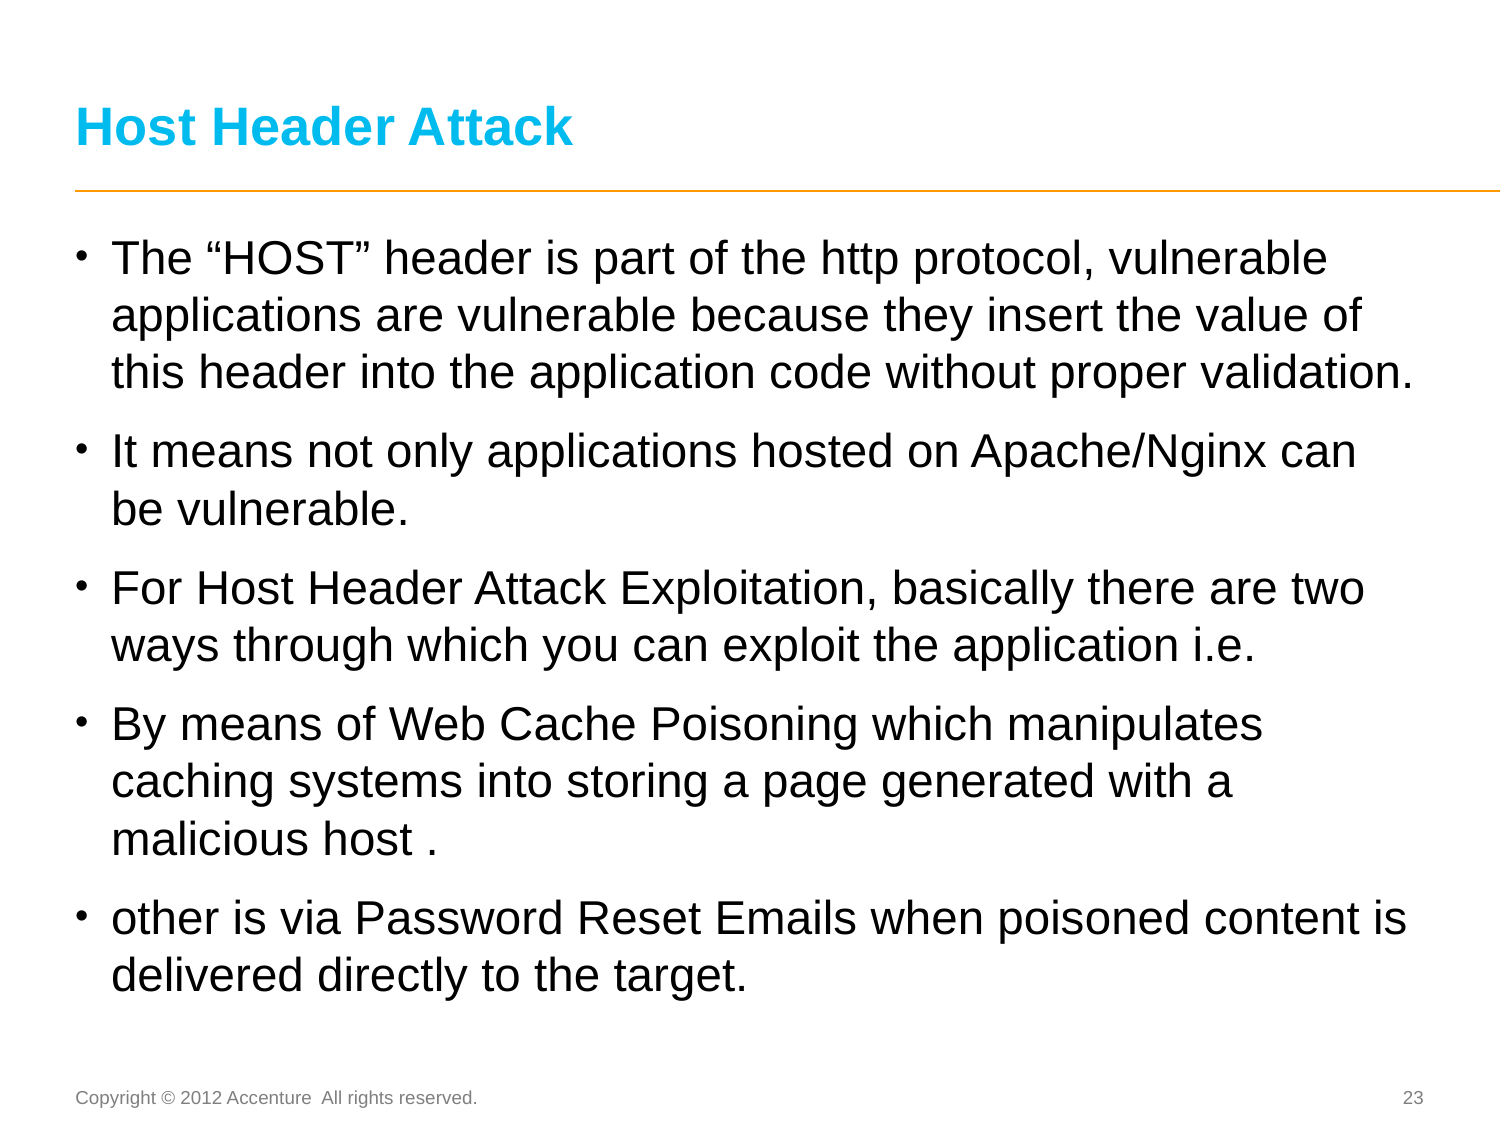

# Host Header Attack
The “HOST” header is part of the http protocol, vulnerable applications are vulnerable because they insert the value of this header into the application code without proper validation.
It means not only applications hosted on Apache/Nginx can be vulnerable.
For Host Header Attack Exploitation, basically there are two ways through which you can exploit the application i.e.
By means of Web Cache Poisoning which manipulates caching systems into storing a page generated with a malicious host .
other is via Password Reset Emails when poisoned content is delivered directly to the target.